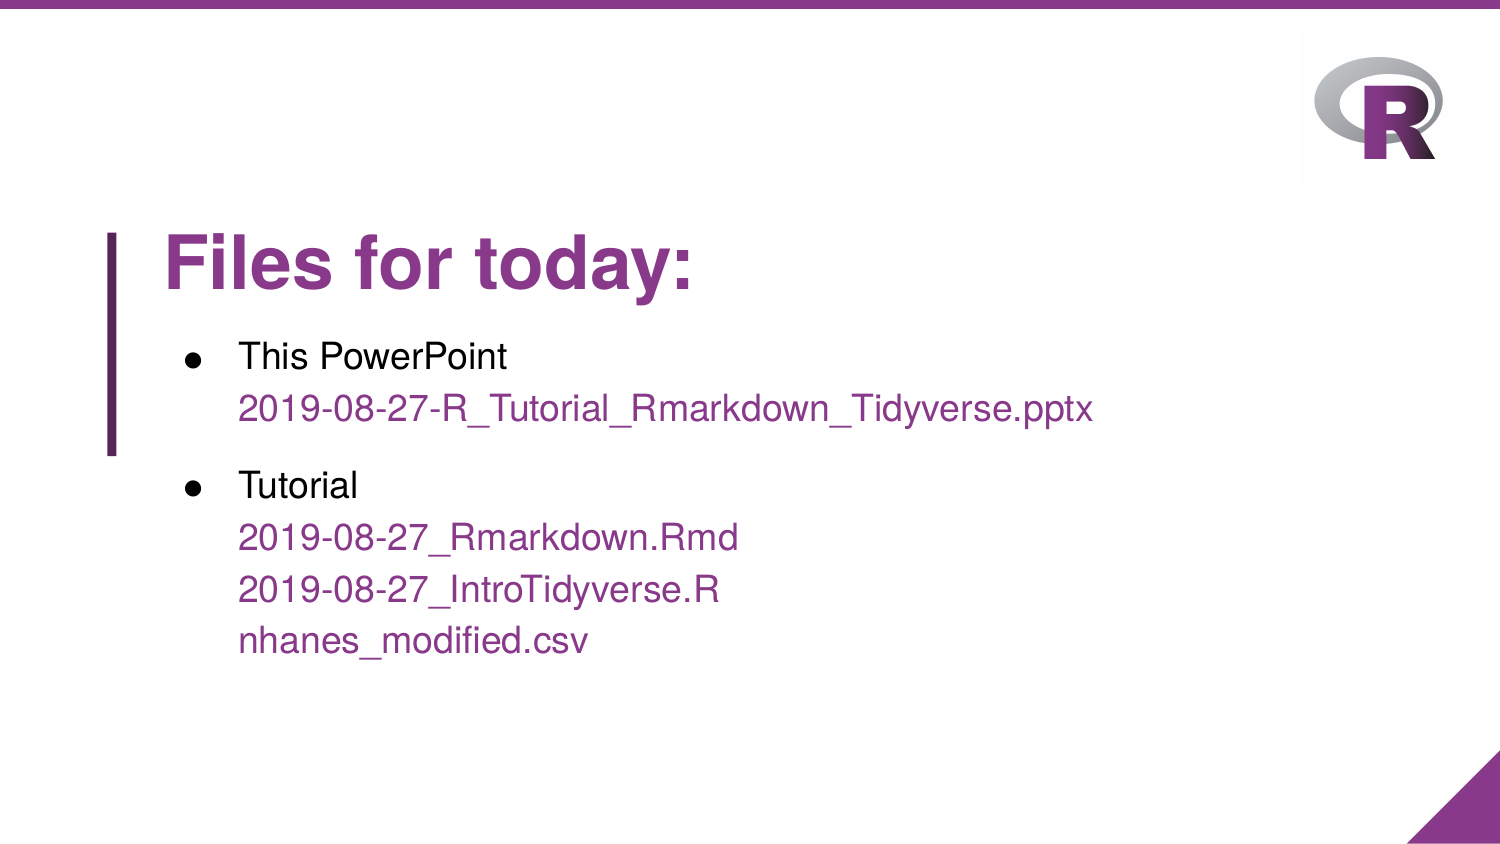

# Files for today:
This PowerPoint
2019-08-27-R_Tutorial_Rmarkdown_Tidyverse.pptx
Tutorial
2019-08-27_Rmarkdown.Rmd
2019-08-27_IntroTidyverse.R
nhanes_modified.csv